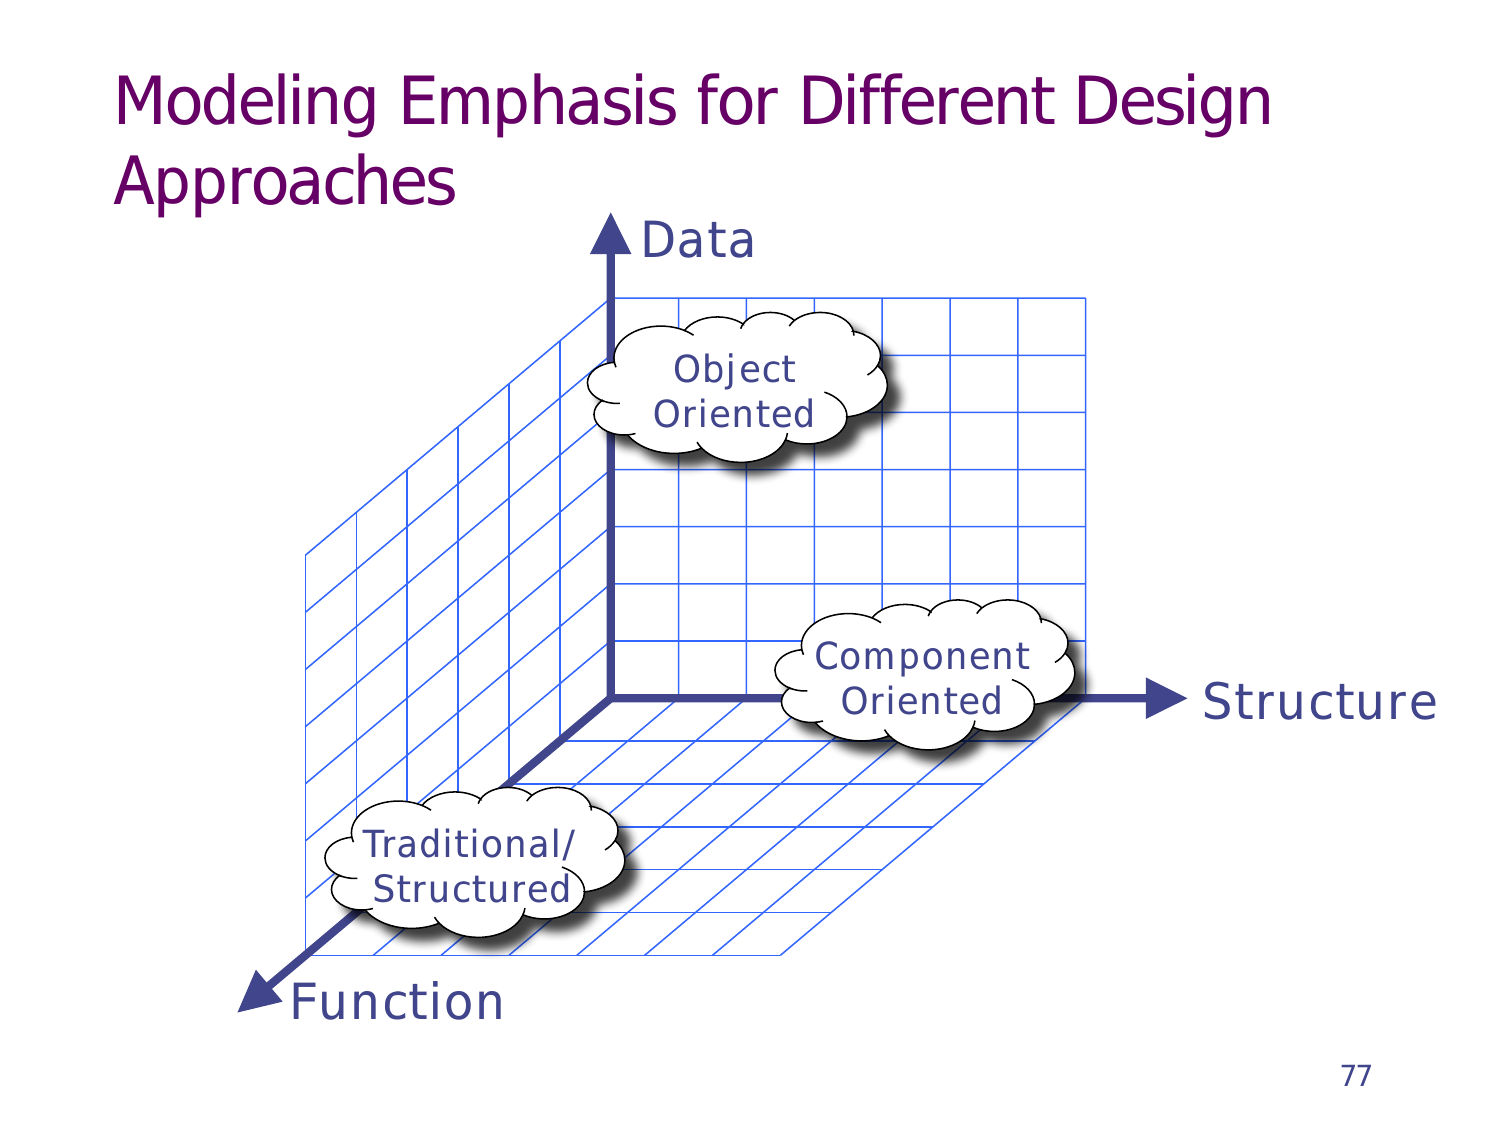

# Modeling Emphasis for Different Design Approaches
Data

Object
Oriented

Component
Oriented
Structure

Traditional/
Structured
Function
77